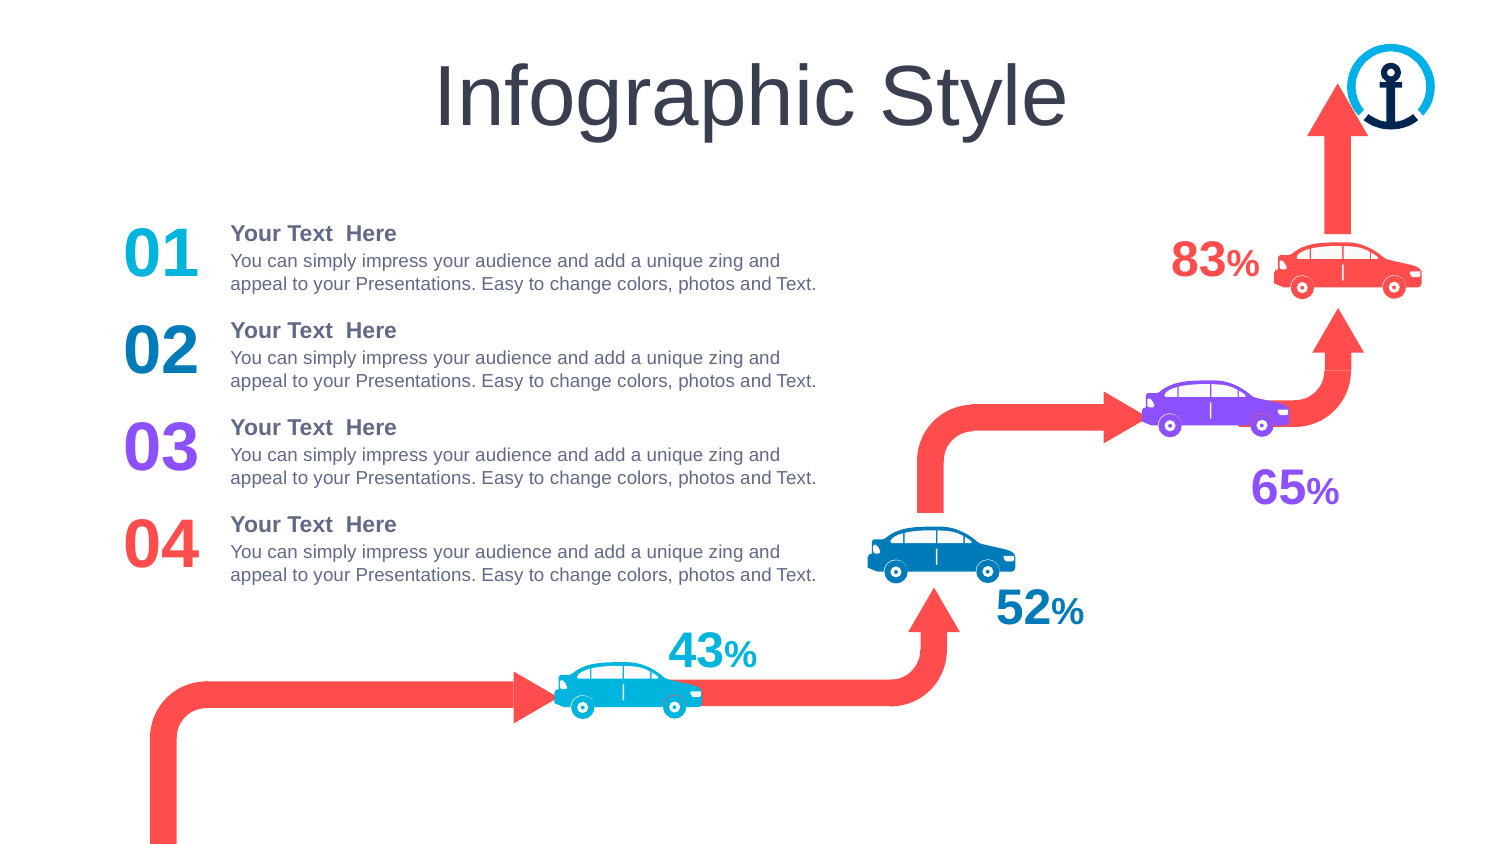

Infographic Style

01
Your Text  Here
You can simply impress your audience and add a unique zing and appeal to your Presentations. Easy to change colors, photos and Text.
83%

02
Your Text  Here
You can simply impress your audience and add a unique zing and appeal to your Presentations. Easy to change colors, photos and Text.

03
Your Text  Here
You can simply impress your audience and add a unique zing and appeal to your Presentations. Easy to change colors, photos and Text.
65%
04
Your Text  Here
You can simply impress your audience and add a unique zing and appeal to your Presentations. Easy to change colors, photos and Text.

52%

43%